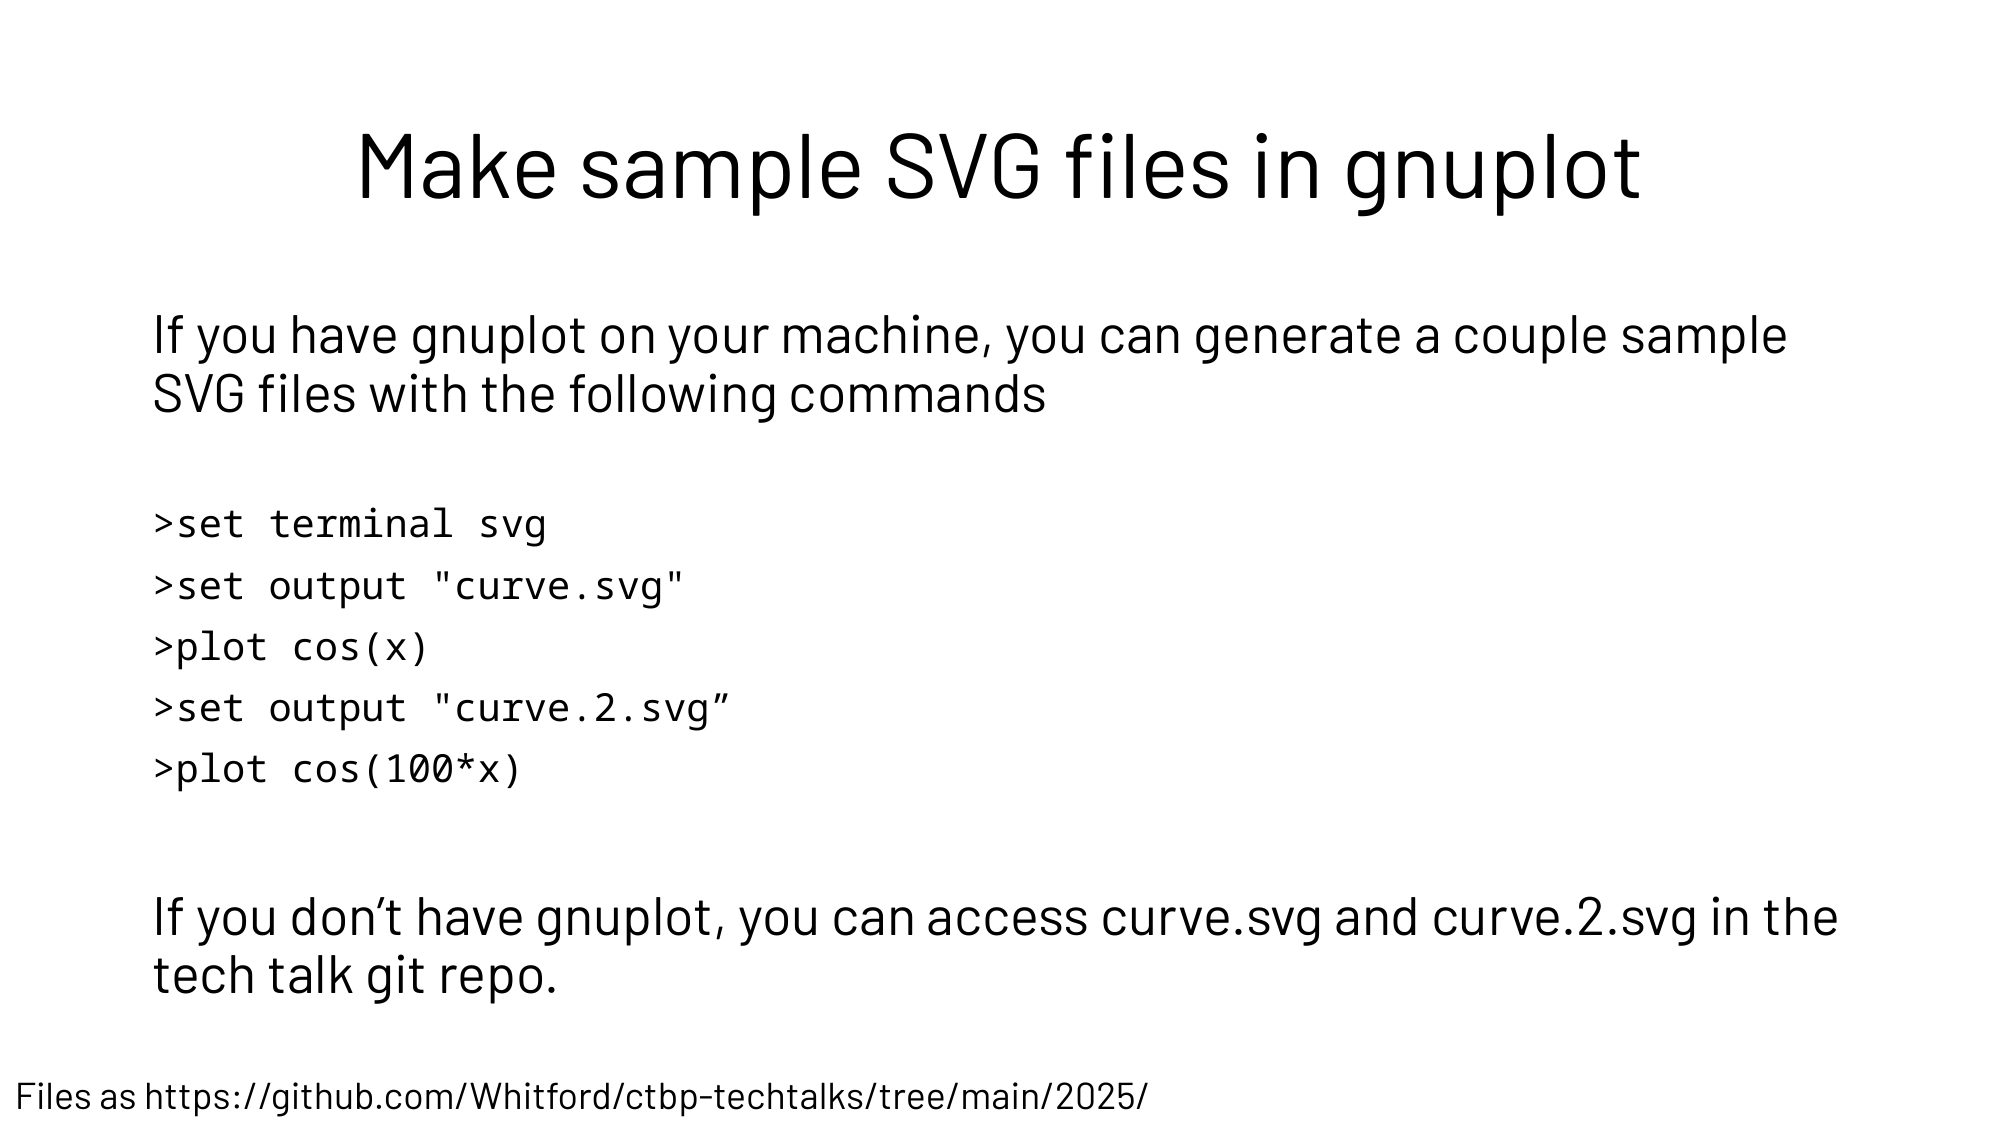

# Make sample SVG files in gnuplot
If you have gnuplot on your machine, you can generate a couple sample SVG files with the following commands

>set terminal svg
>set output "curve.svg"
>plot cos(x)
>set output "curve.2.svg”
>plot cos(100*x)

If you don’t have gnuplot, you can access curve.svg and curve.2.svg in the tech talk git repo.
Files as https://github.com/Whitford/ctbp-techtalks/tree/main/2025/